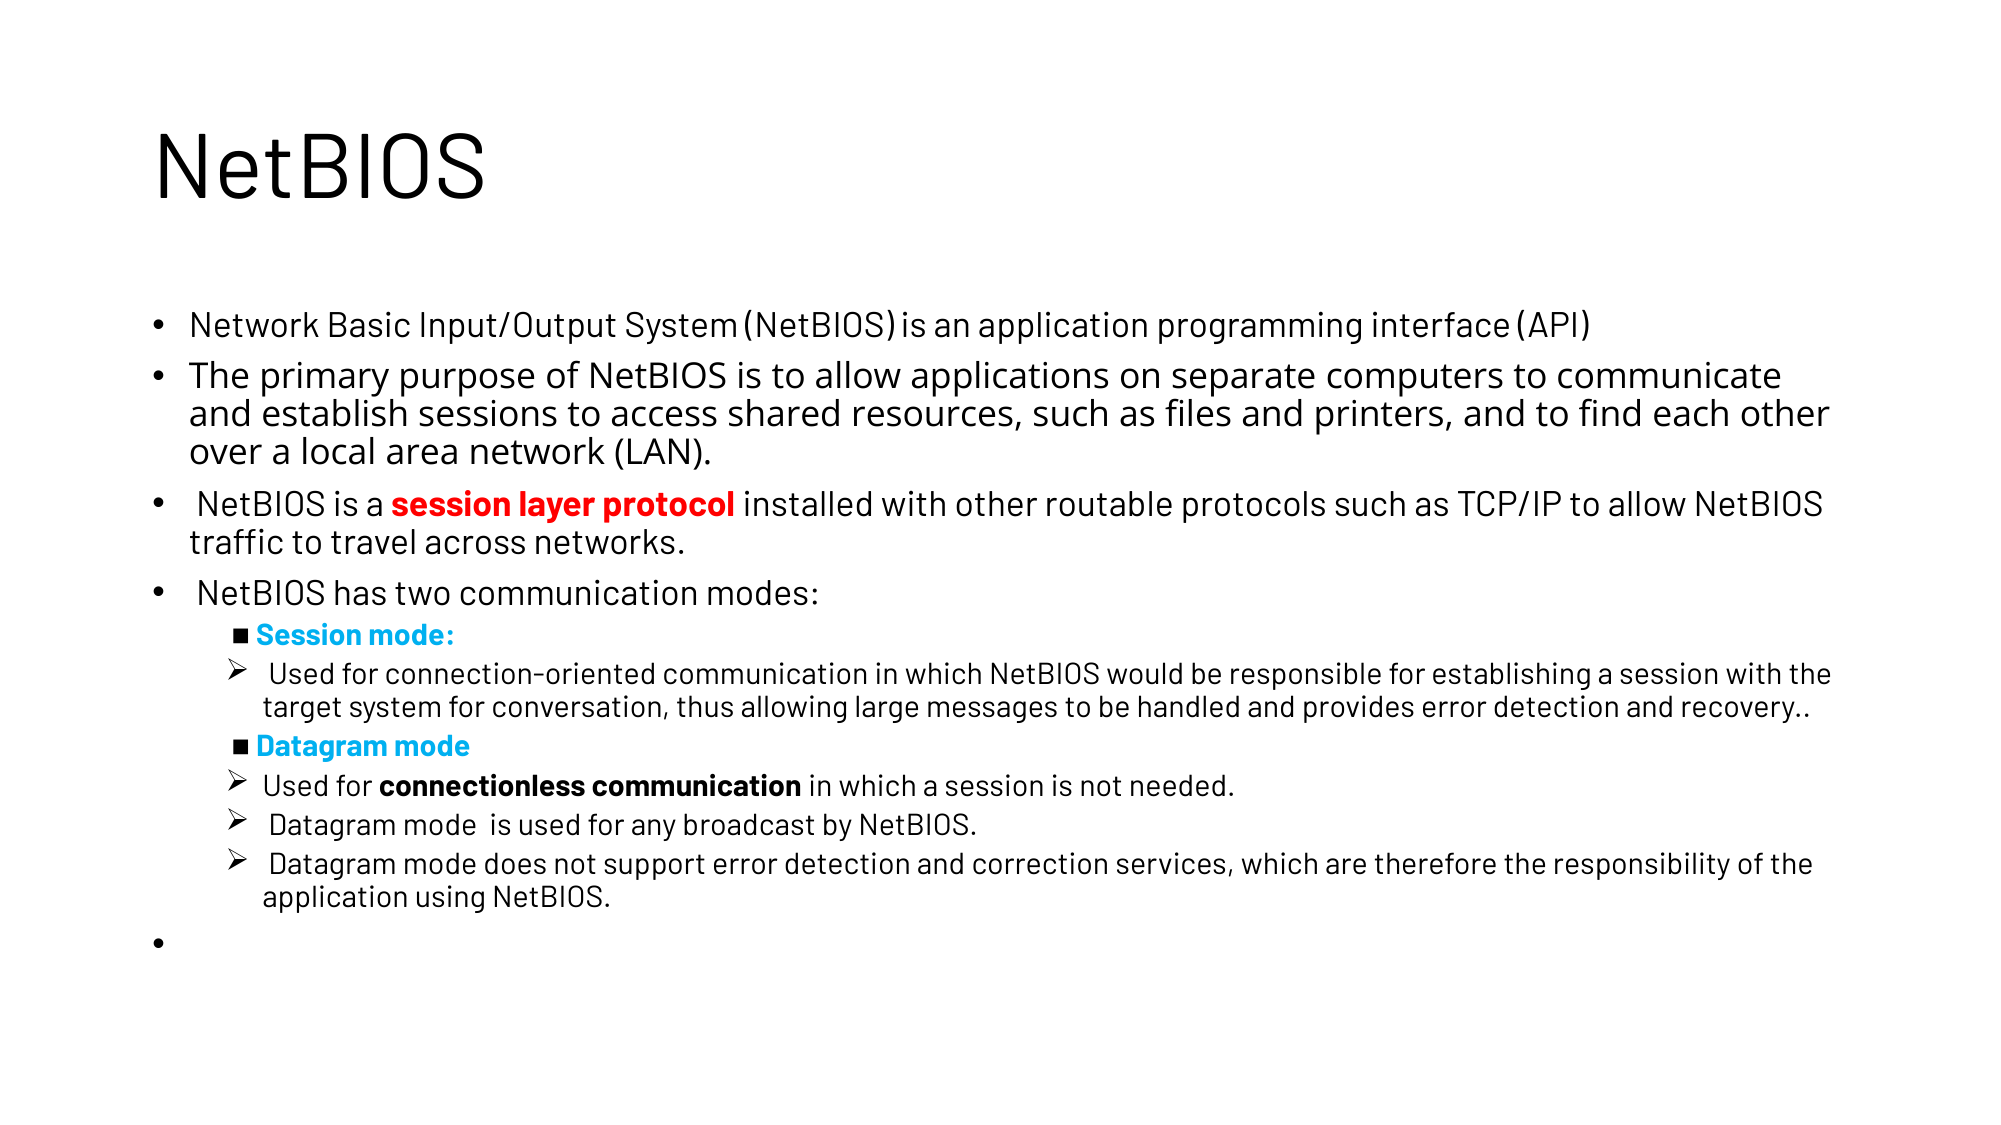

# NetBIOS
Network Basic Input/Output System (NetBIOS) is an application programming interface (API)
The primary purpose of NetBIOS is to allow applications on separate computers to communicate and establish sessions to access shared resources, such as files and printers, and to find each other over a local area network (LAN).
 NetBIOS is a session layer protocol installed with other routable protocols such as TCP/IP to allow NetBIOS traffic to travel across networks.
 NetBIOS has two communication modes:
 ■ Session mode:
 Used for connection-oriented communication in which NetBIOS would be responsible for establishing a session with the target system for conversation, thus allowing large messages to be handled and provides error detection and recovery..
 ■ Datagram mode
Used for connectionless communication in which a session is not needed.
 Datagram mode  is used for any broadcast by NetBIOS.
 Datagram mode does not support error detection and correction services, which are therefore the responsibility of the application using NetBIOS.